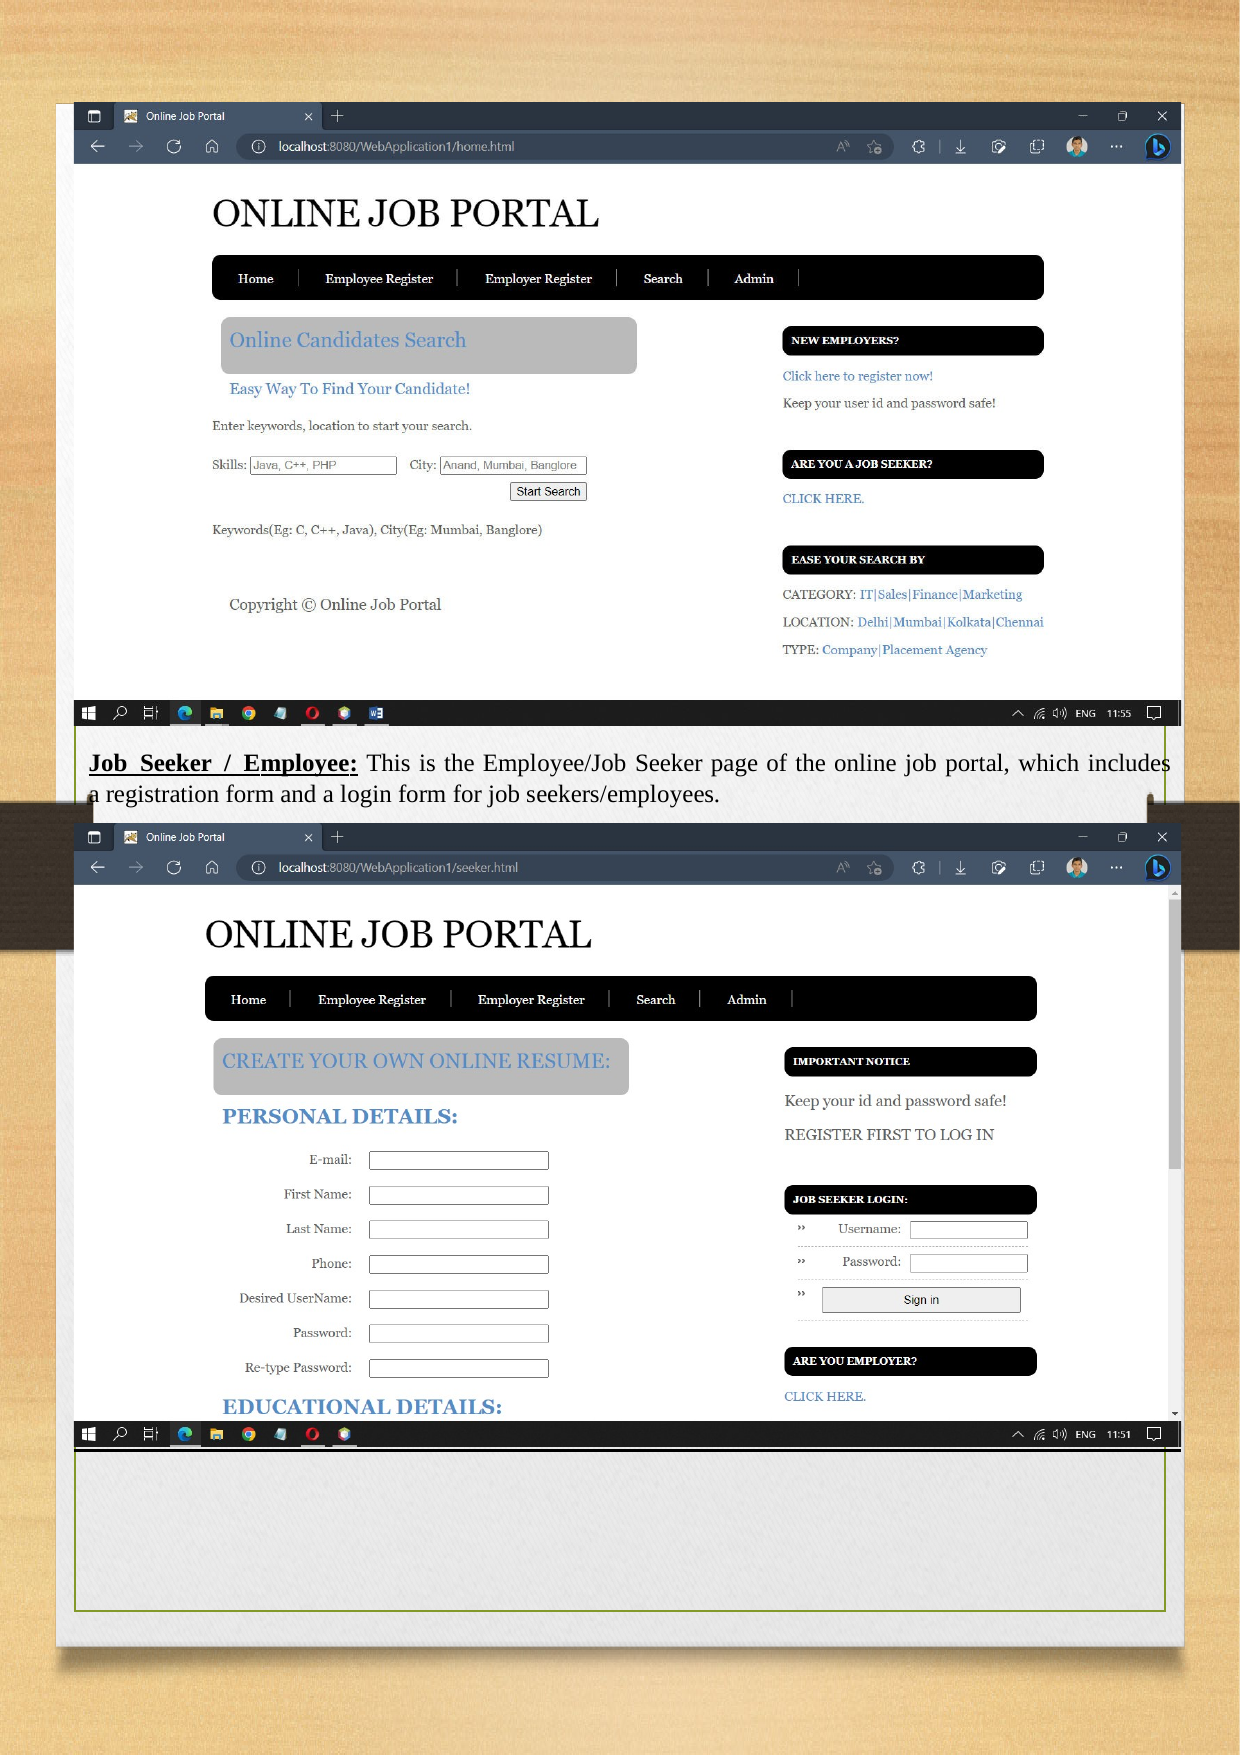

Job  Seeker  /  Employee: This is the Employee/Job Seeker page of the online job portal, which includes a registration form and a login form for job seekers/employees.